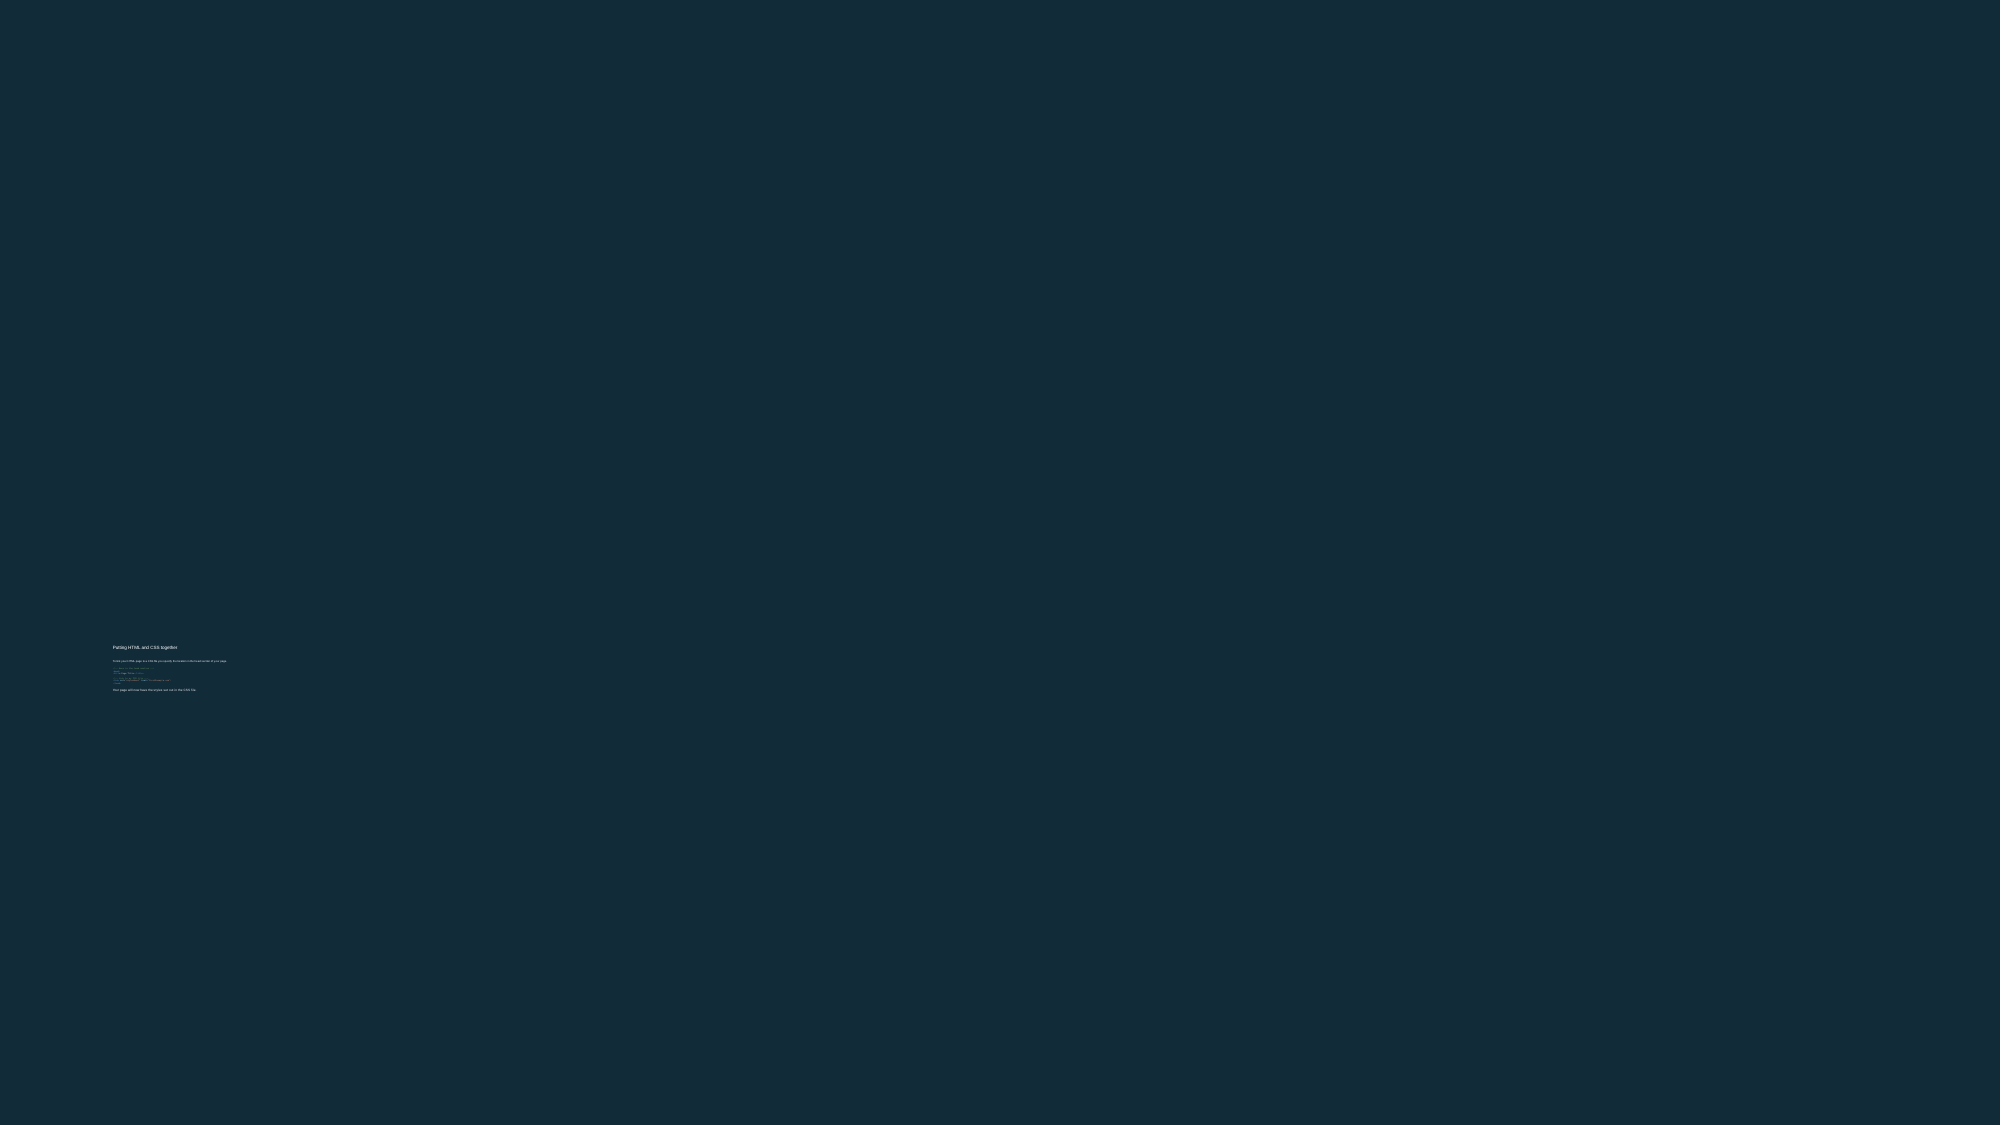

# Putting HTML and CSS together. To link your HTML page to a CSS file you specify the location in the head section of your page. <!-- Here is the head section --> <head> <title>Page Title</title> <!-- Link to my CSS file --> <link rel="stylesheet" href="firstExample.css"> </head> Your page will now have the styles set out in the CSS file.